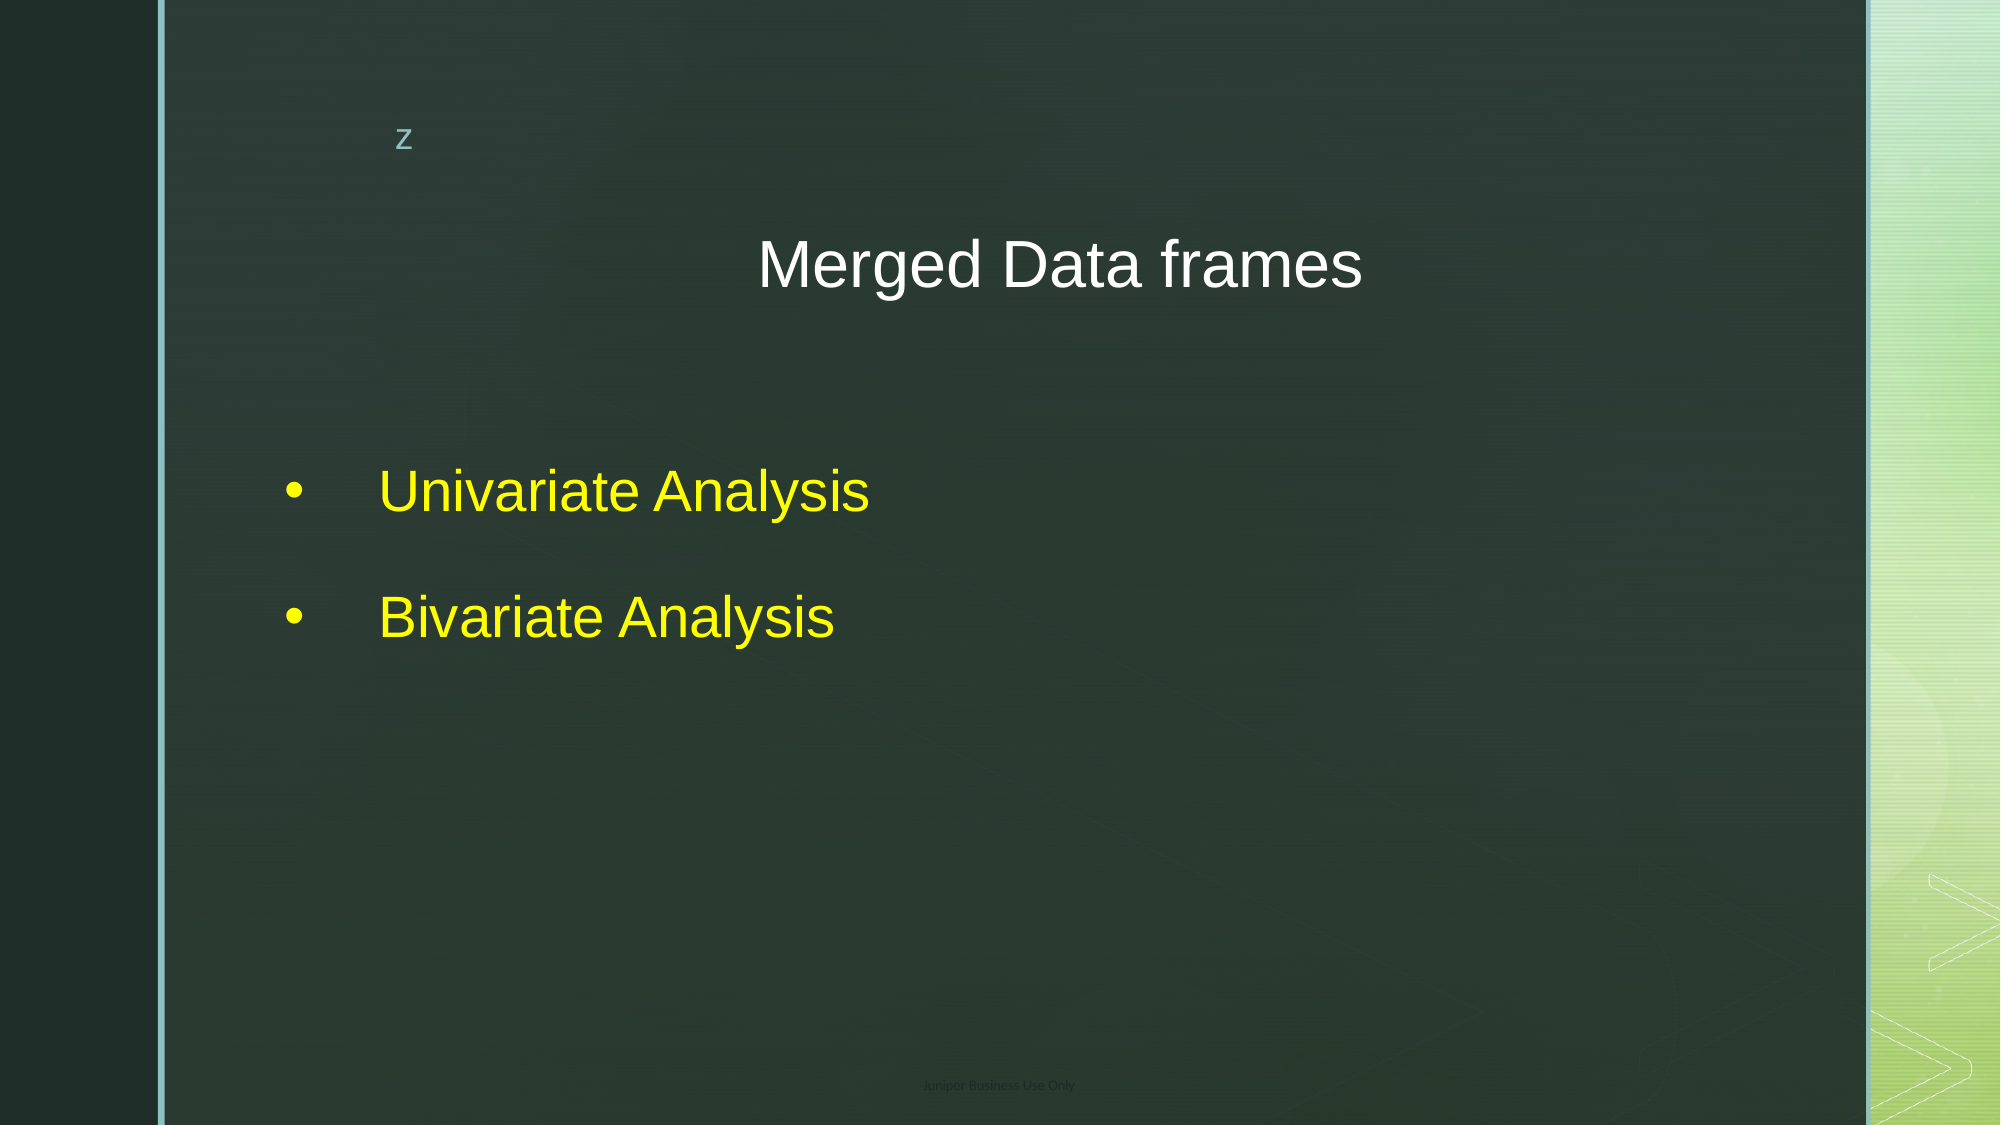

# Merged Data frames
Univariate Analysis

Bivariate Analysis